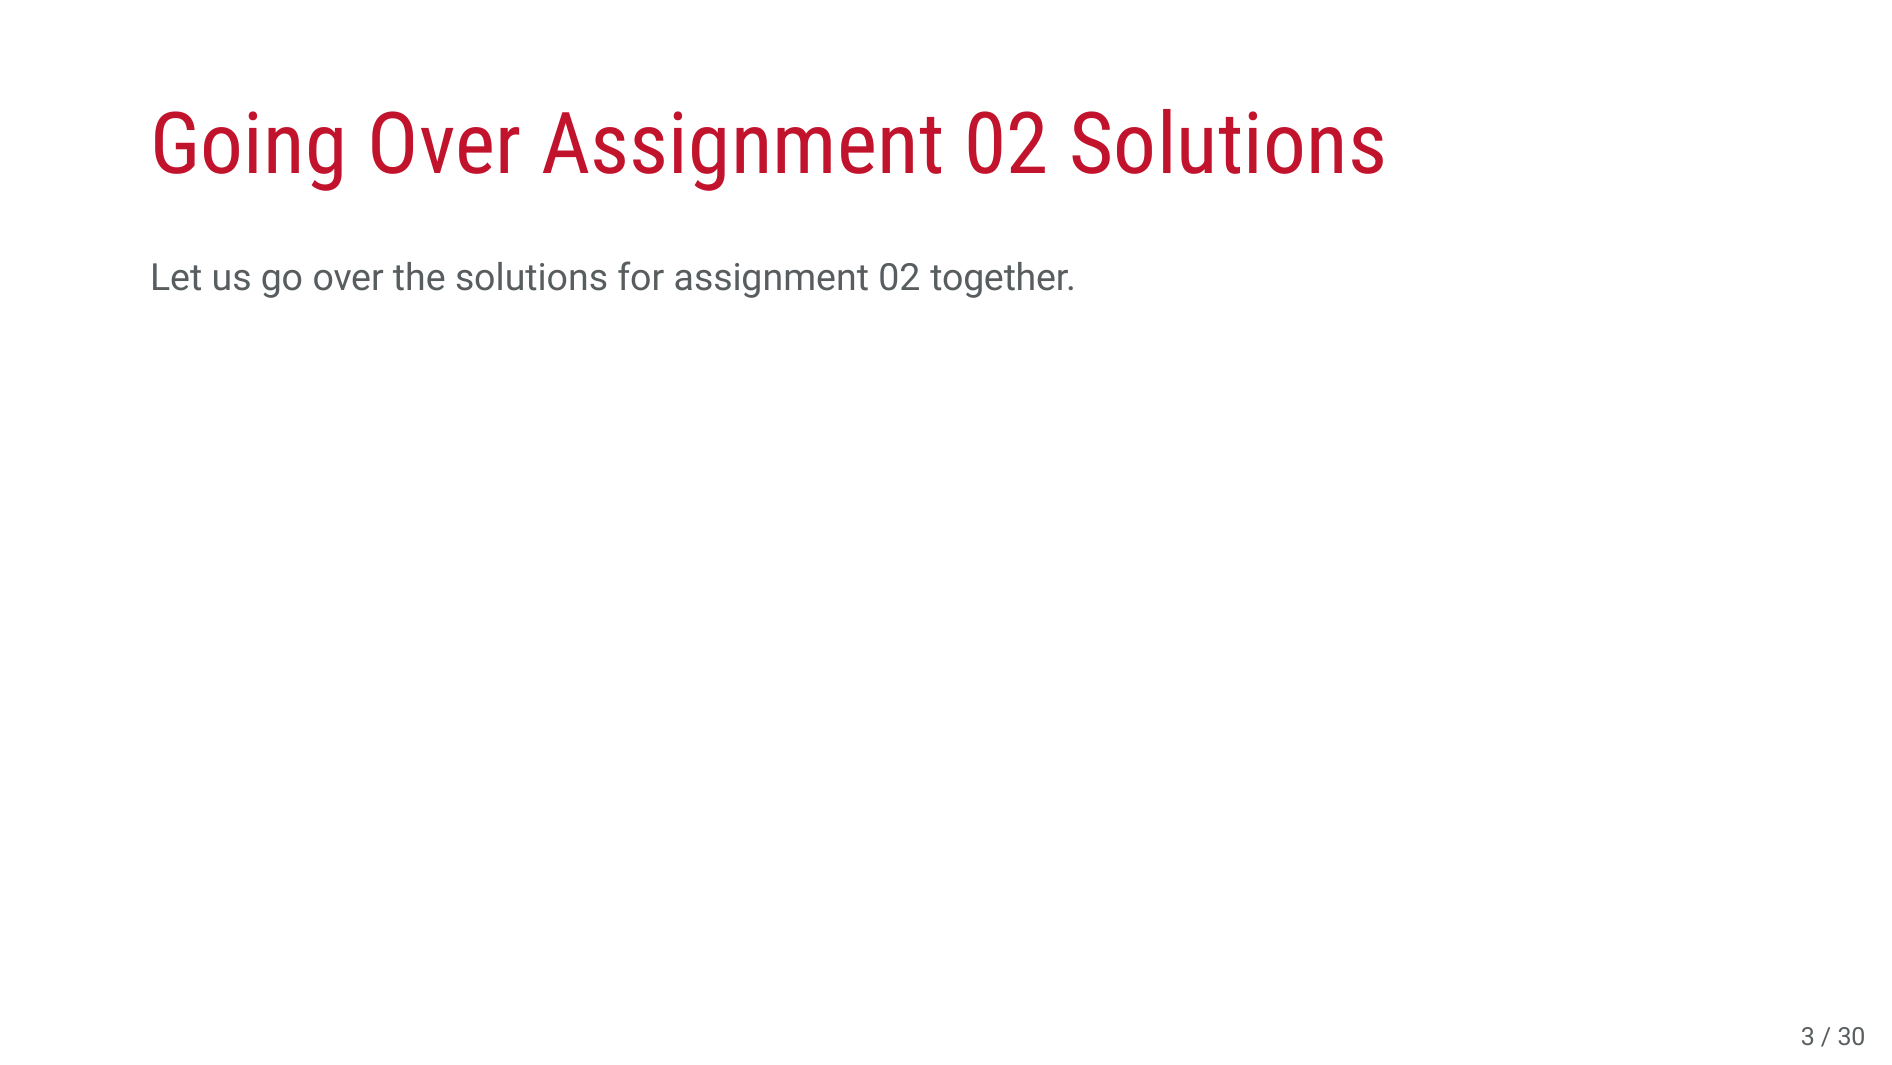

Going Over Assignment 02 Solutions
Let us go over the solutions for assignment 02 together.
3 / 30